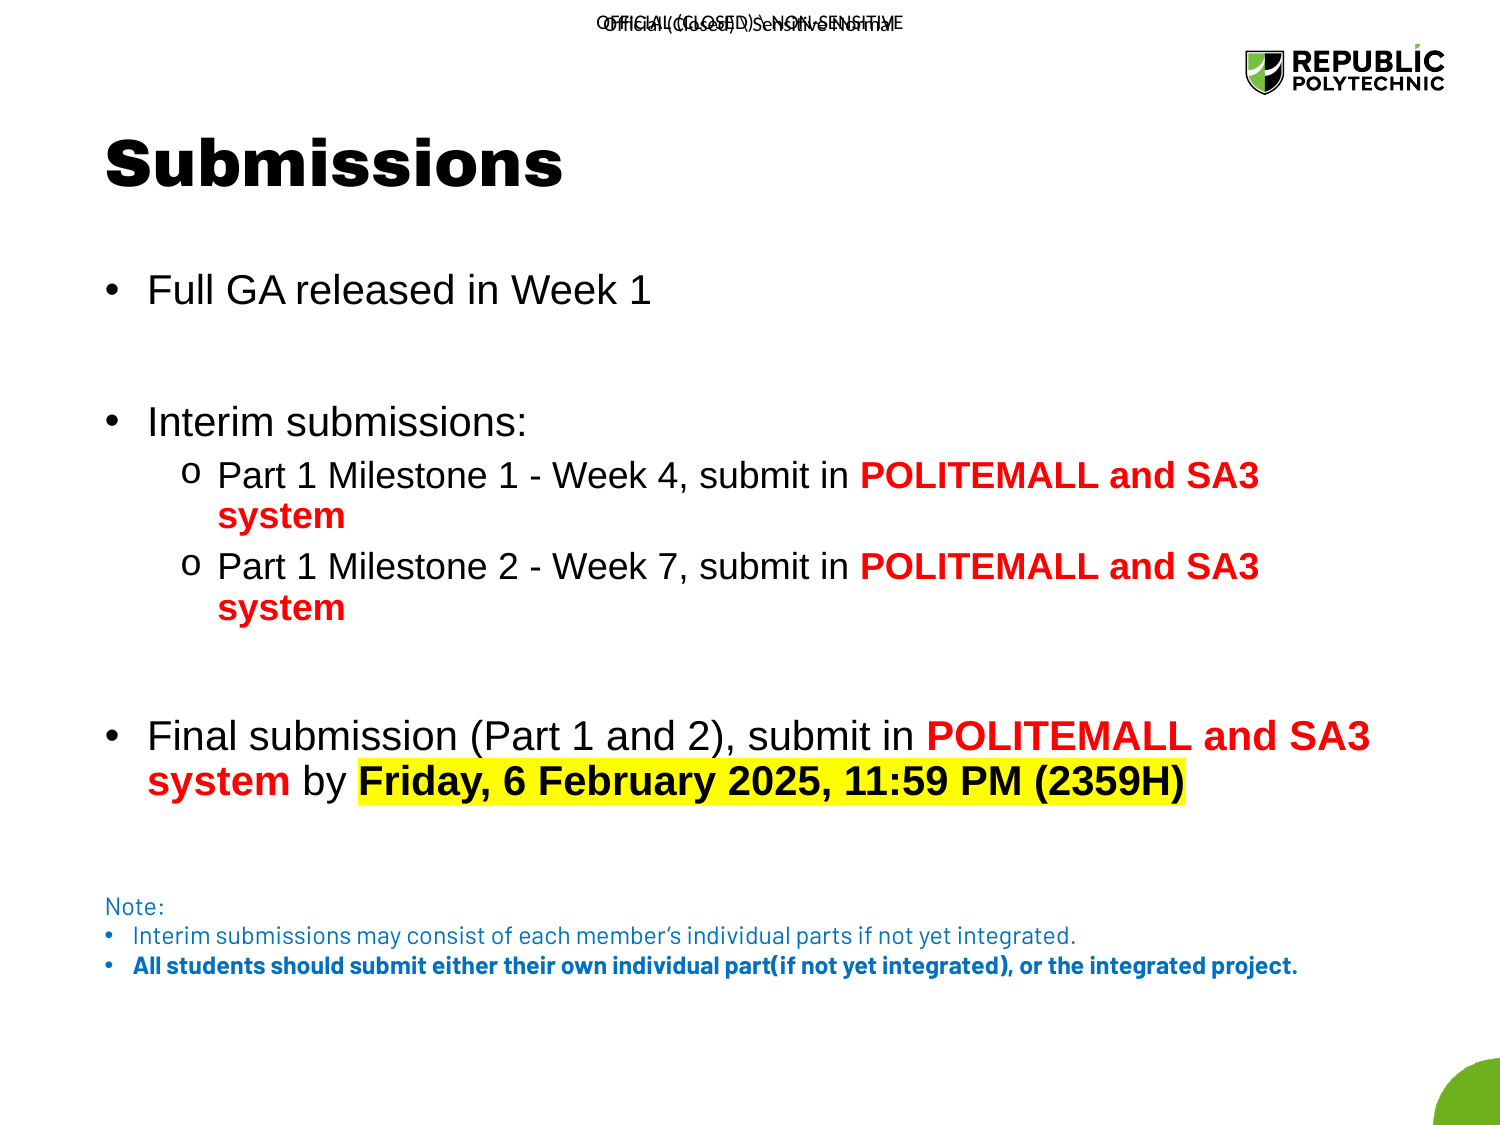

# Submissions
Full GA released in Week 1

Interim submissions:
Part 1 Milestone 1 - Week 4, submit in POLITEMALL and SA3 system
Part 1 Milestone 2 - Week 7, submit in POLITEMALL and SA3 system

Final submission (Part 1 and 2), submit in POLITEMALL and SA3 system by Friday, 6 February 2025, 11:59 PM (2359H)

Note:
Interim submissions may consist of each member’s individual parts if not yet integrated.
All students should submit either their own individual part(if not yet integrated), or the integrated project.